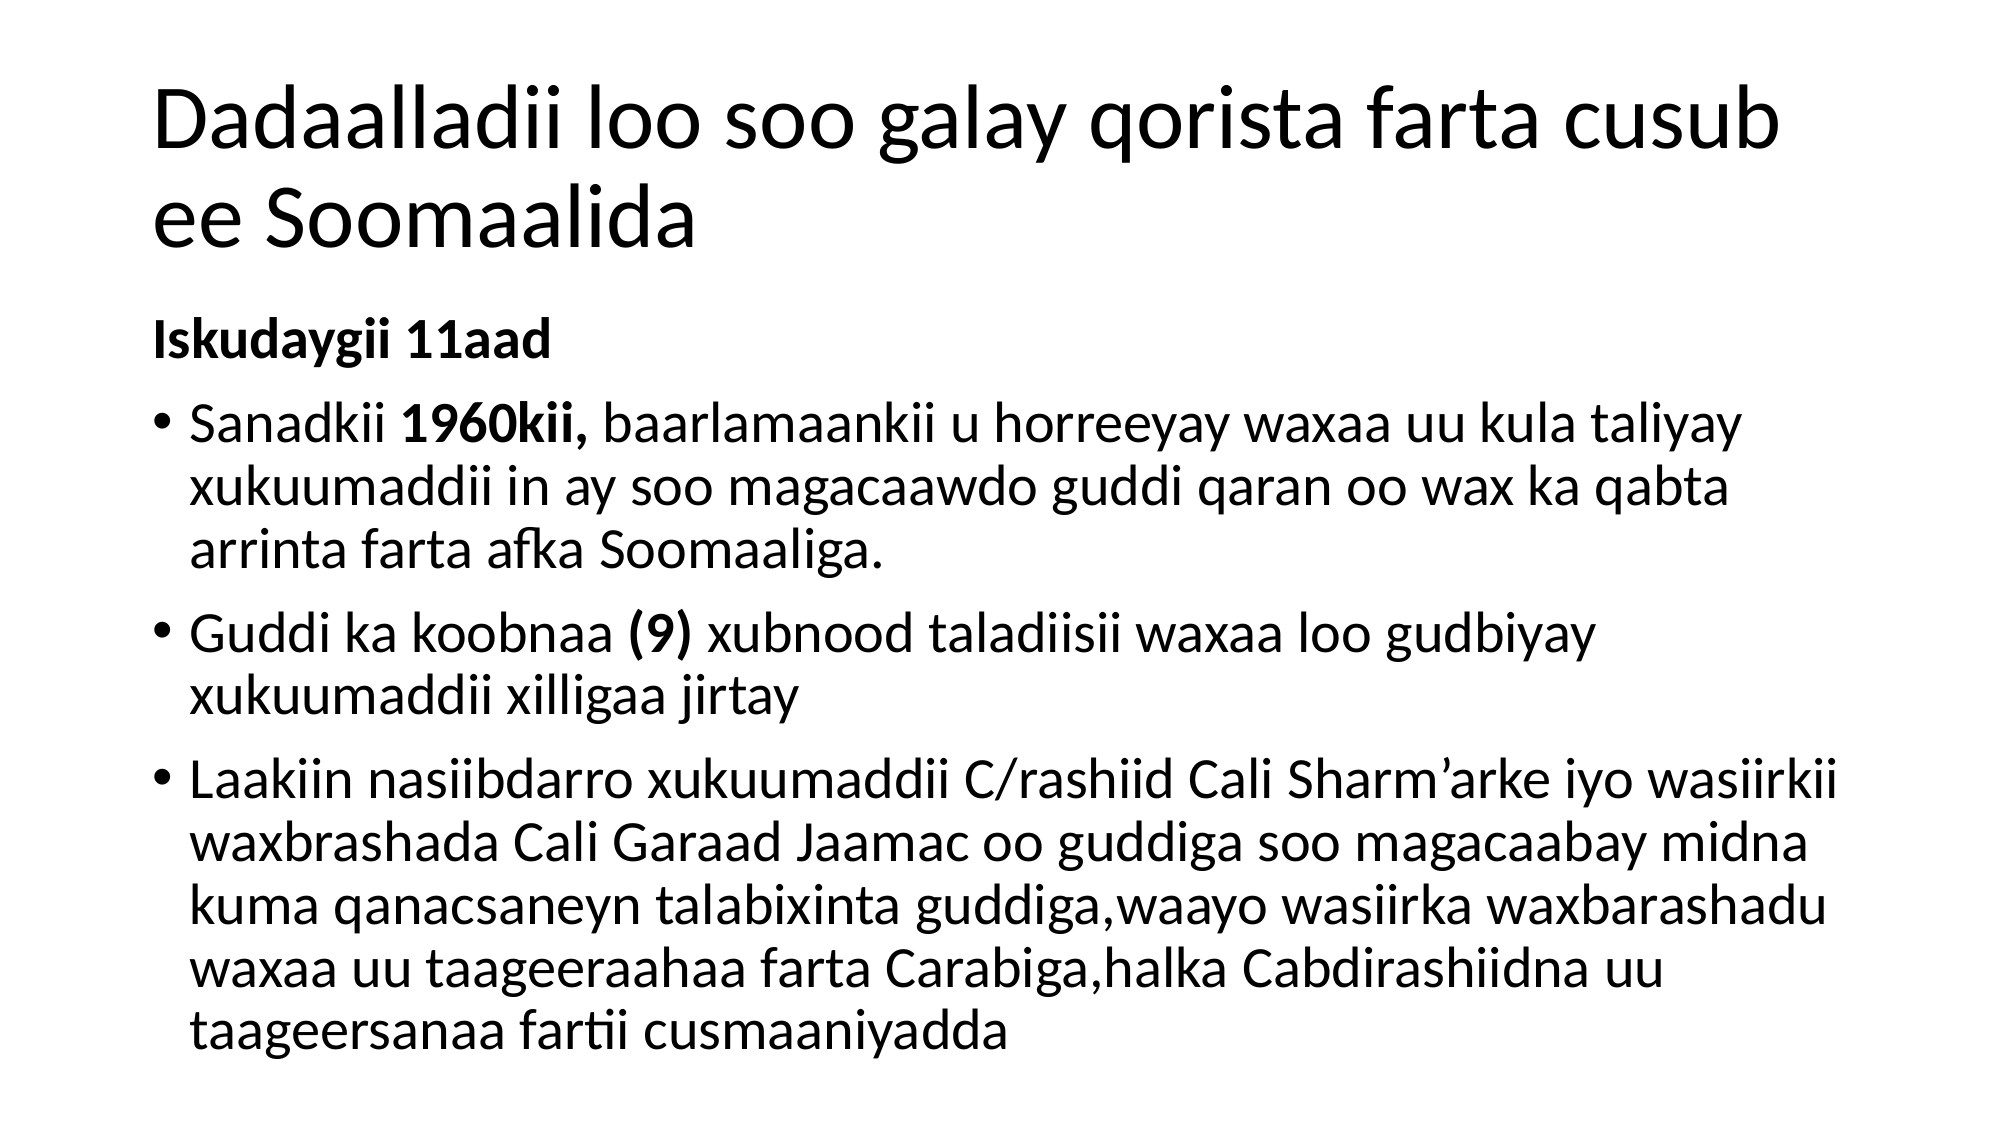

# Dadaalladii loo soo galay qorista farta cusub ee Soomaalida
Iskudaygii 11aad
Sanadkii 1960kii, baarlamaankii u horreeyay waxaa uu kula taliyay xukuumaddii in ay soo magacaawdo guddi qaran oo wax ka qabta arrinta farta afka Soomaaliga.
Guddi ka koobnaa (9) xubnood taladiisii waxaa loo gudbiyay xukuumaddii xilligaa jirtay
Laakiin nasiibdarro xukuumaddii C/rashiid Cali Sharm’arke iyo wasiirkii waxbrashada Cali Garaad Jaamac oo guddiga soo magacaabay midna kuma qanacsaneyn talabixinta guddiga,waayo wasiirka waxbarashadu waxaa uu taageeraahaa farta Carabiga,halka Cabdirashiidna uu taageersanaa fartii cusmaaniyadda